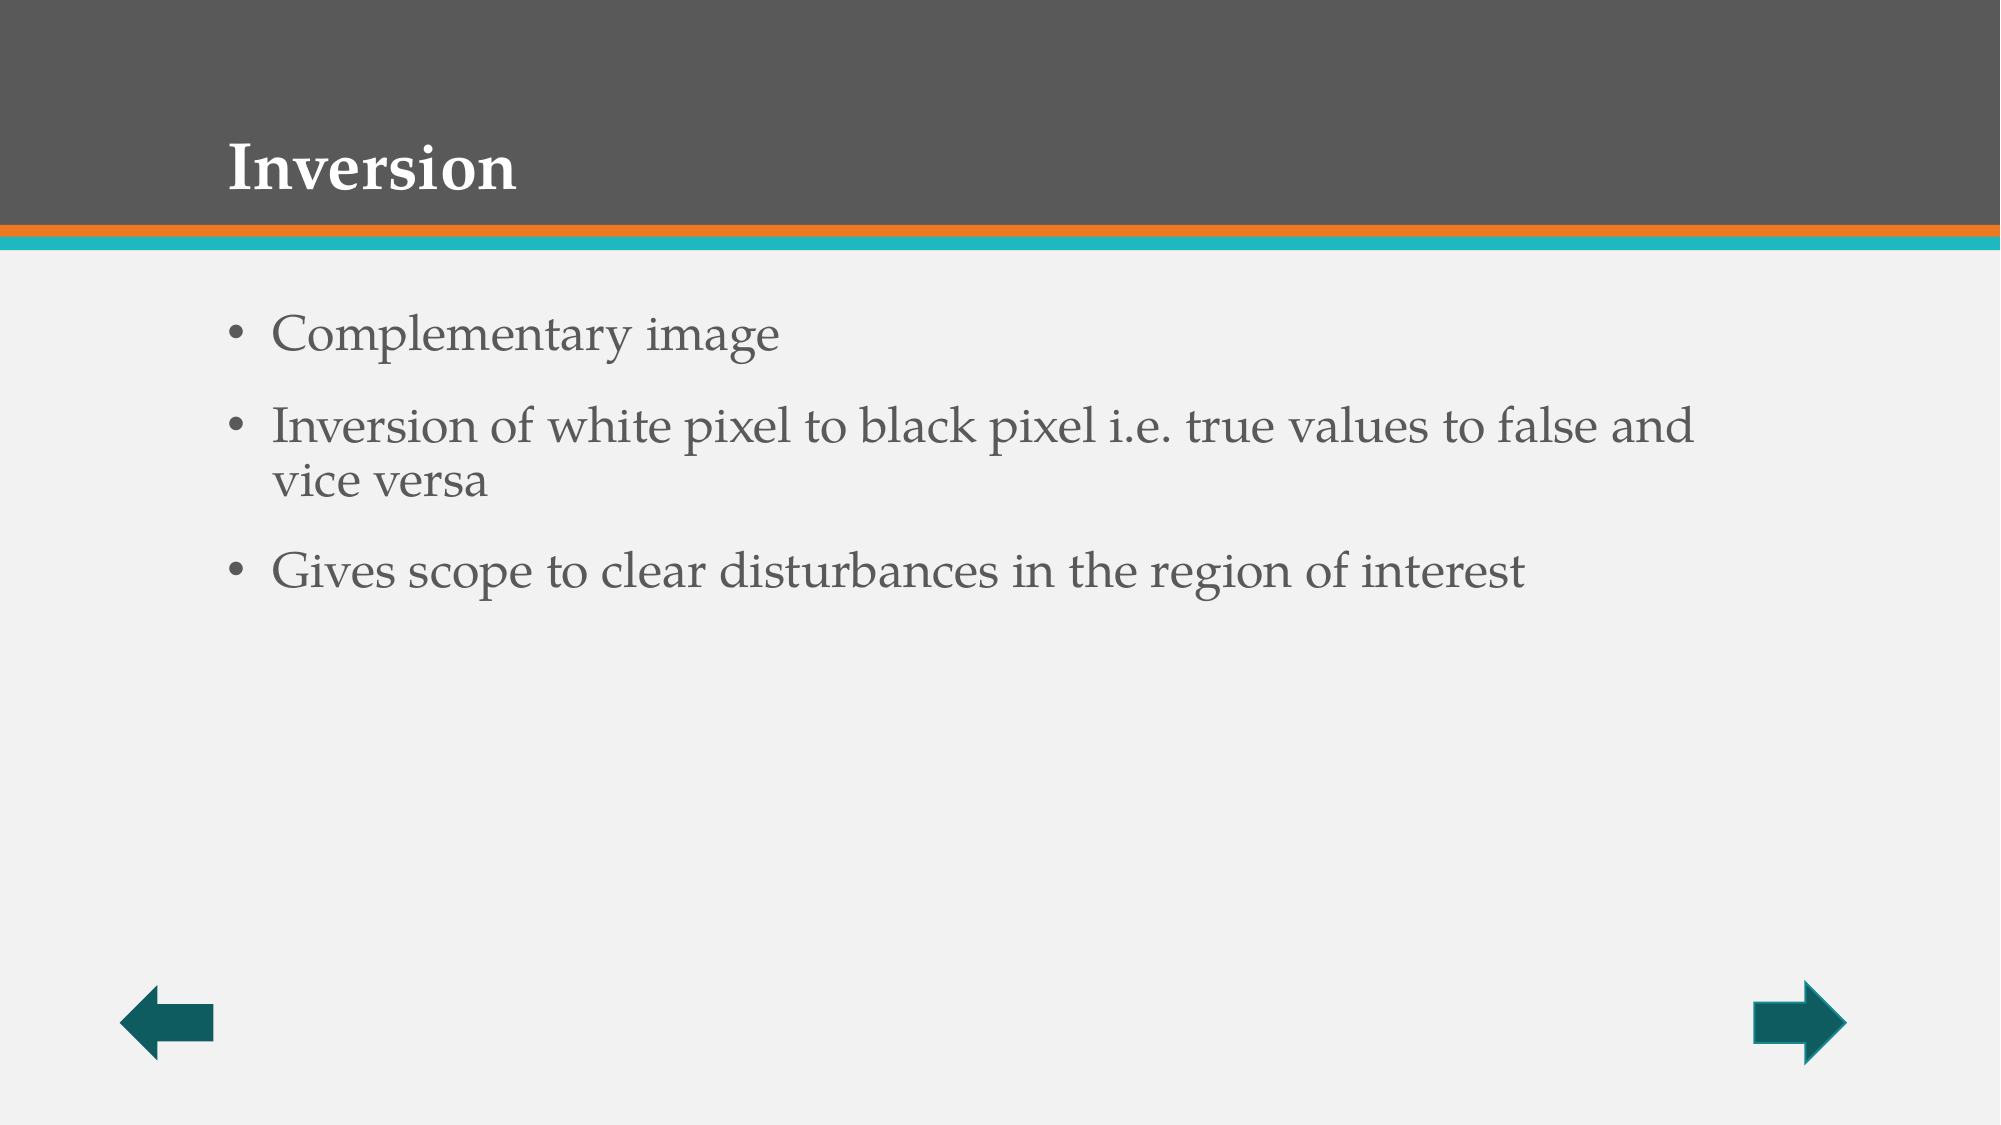

# Inversion
Complementary image
Inversion of white pixel to black pixel i.e. true values to false and vice versa
Gives scope to clear disturbances in the region of interest